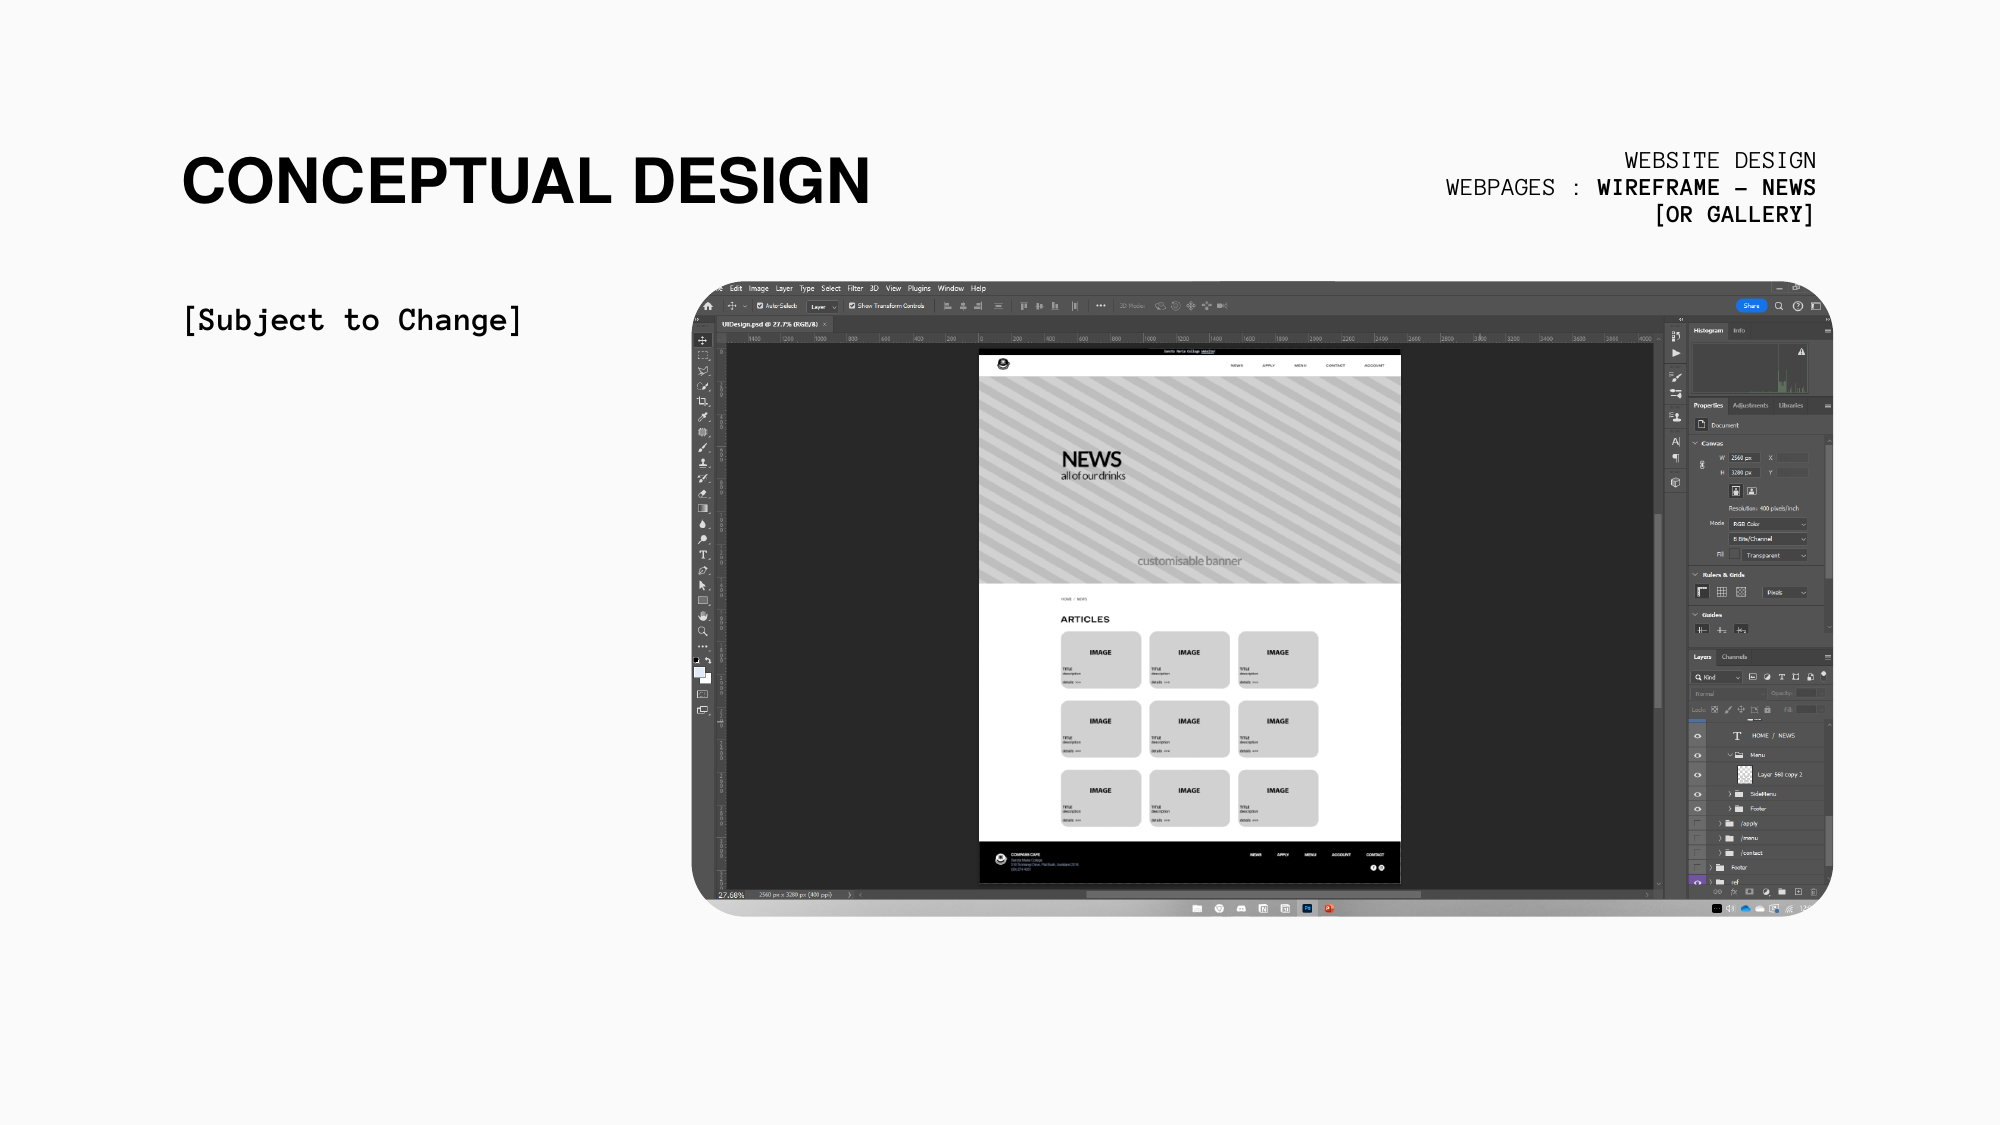

# CONCEPTUAL DESIGN
WEBSITE DESIGN
WEBPAGES : WIREFRAME – NEWS
[OR GALLERY]
[Subject to Change]